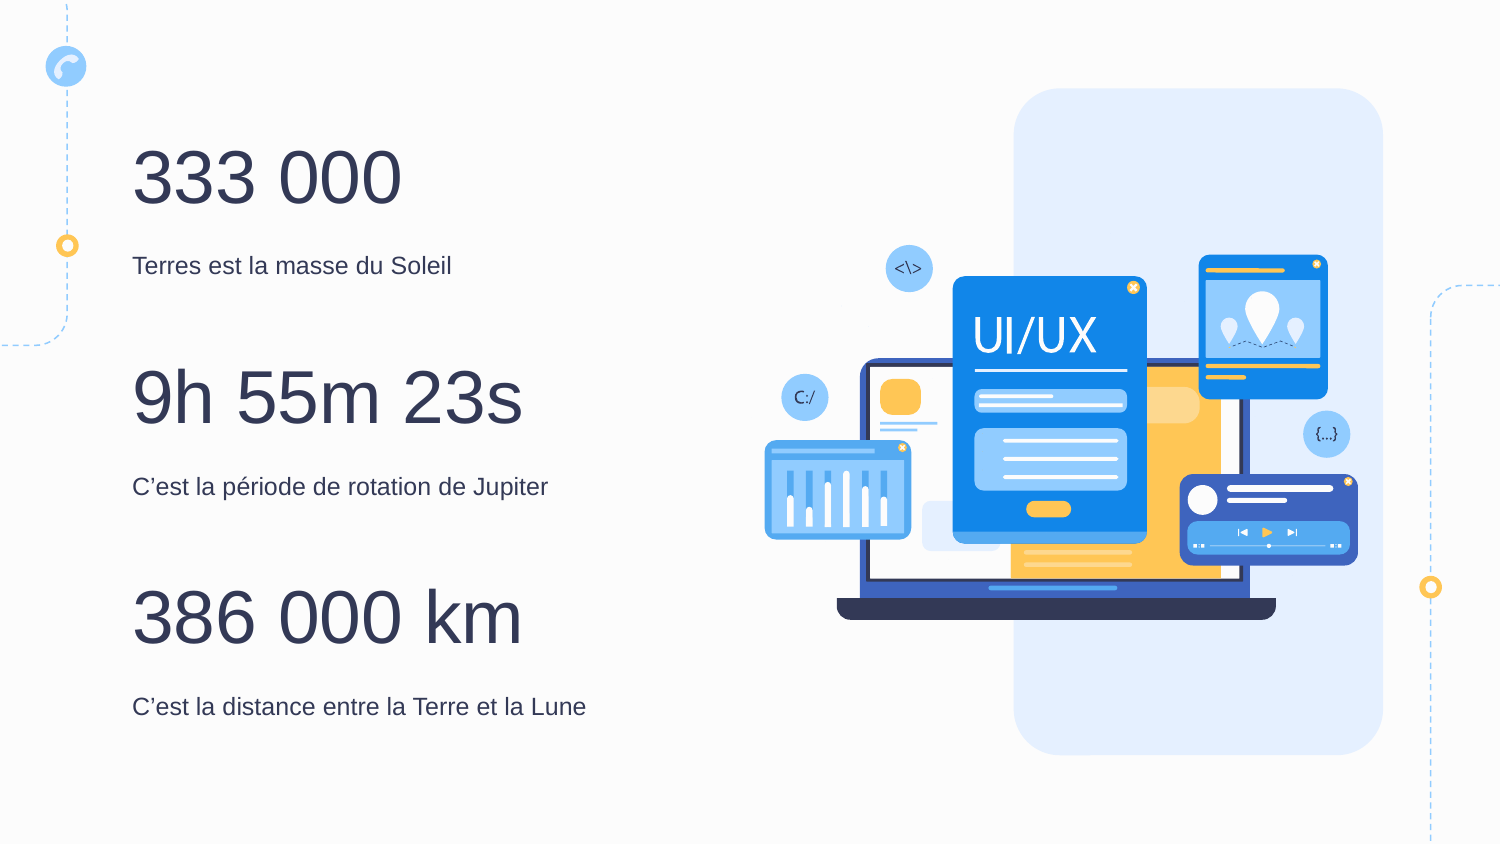

333 000
Terres est la masse du Soleil
# 9h 55m 23s
C’est la période de rotation de Jupiter
386 000 km
C’est la distance entre la Terre et la Lune